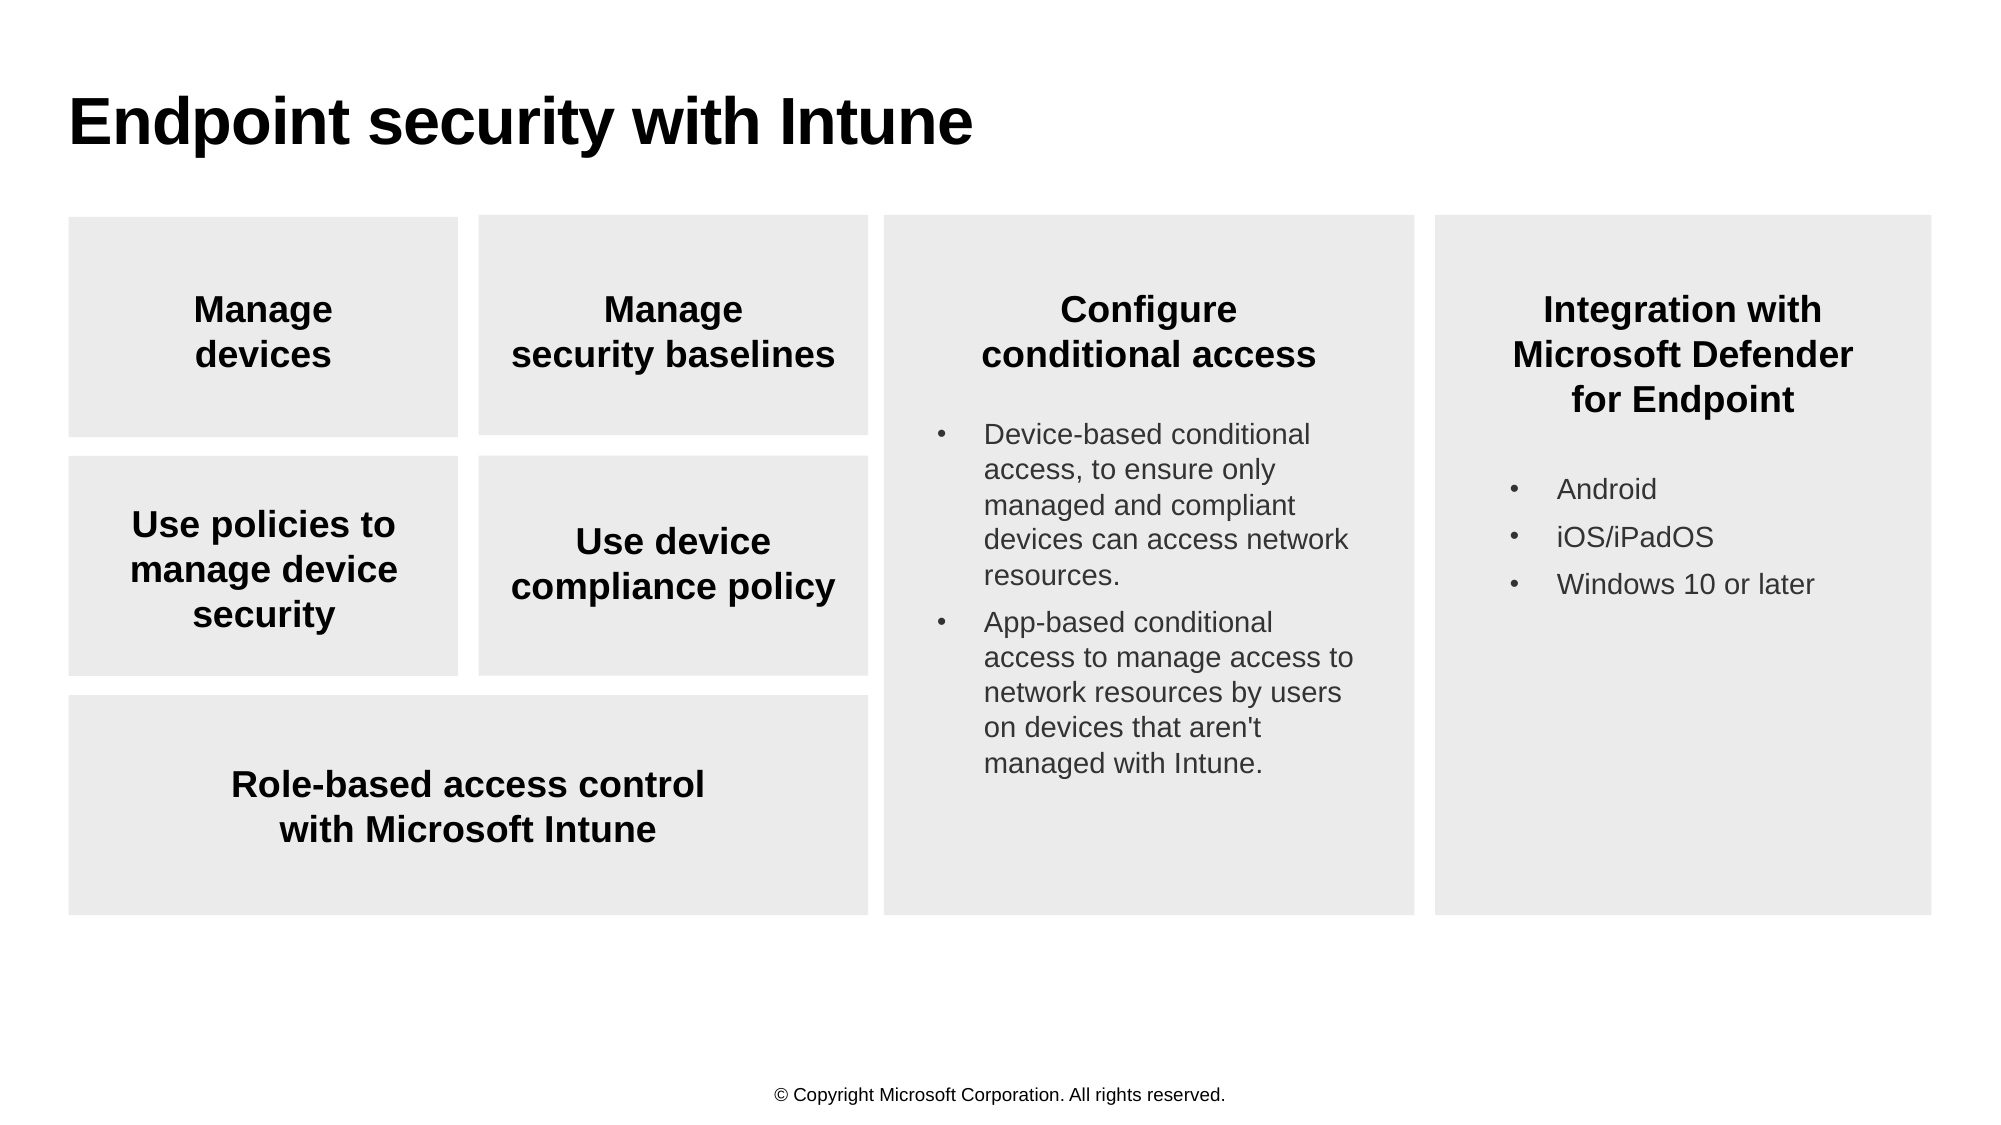

# Endpoint security with Intune

Manage
devices
Manage
security baselines
Configure conditional access
Integration with Microsoft Defender for Endpoint
Device-based conditional access, to ensure only managed and compliant devices can access network resources.
App-based conditional access to manage access to network resources by users on devices that aren't managed with Intune.

Android
iOS/iPadOS
Windows 10 or later

Use policies to manage device security
Use device compliance policy

Role-based access control with Microsoft Intune